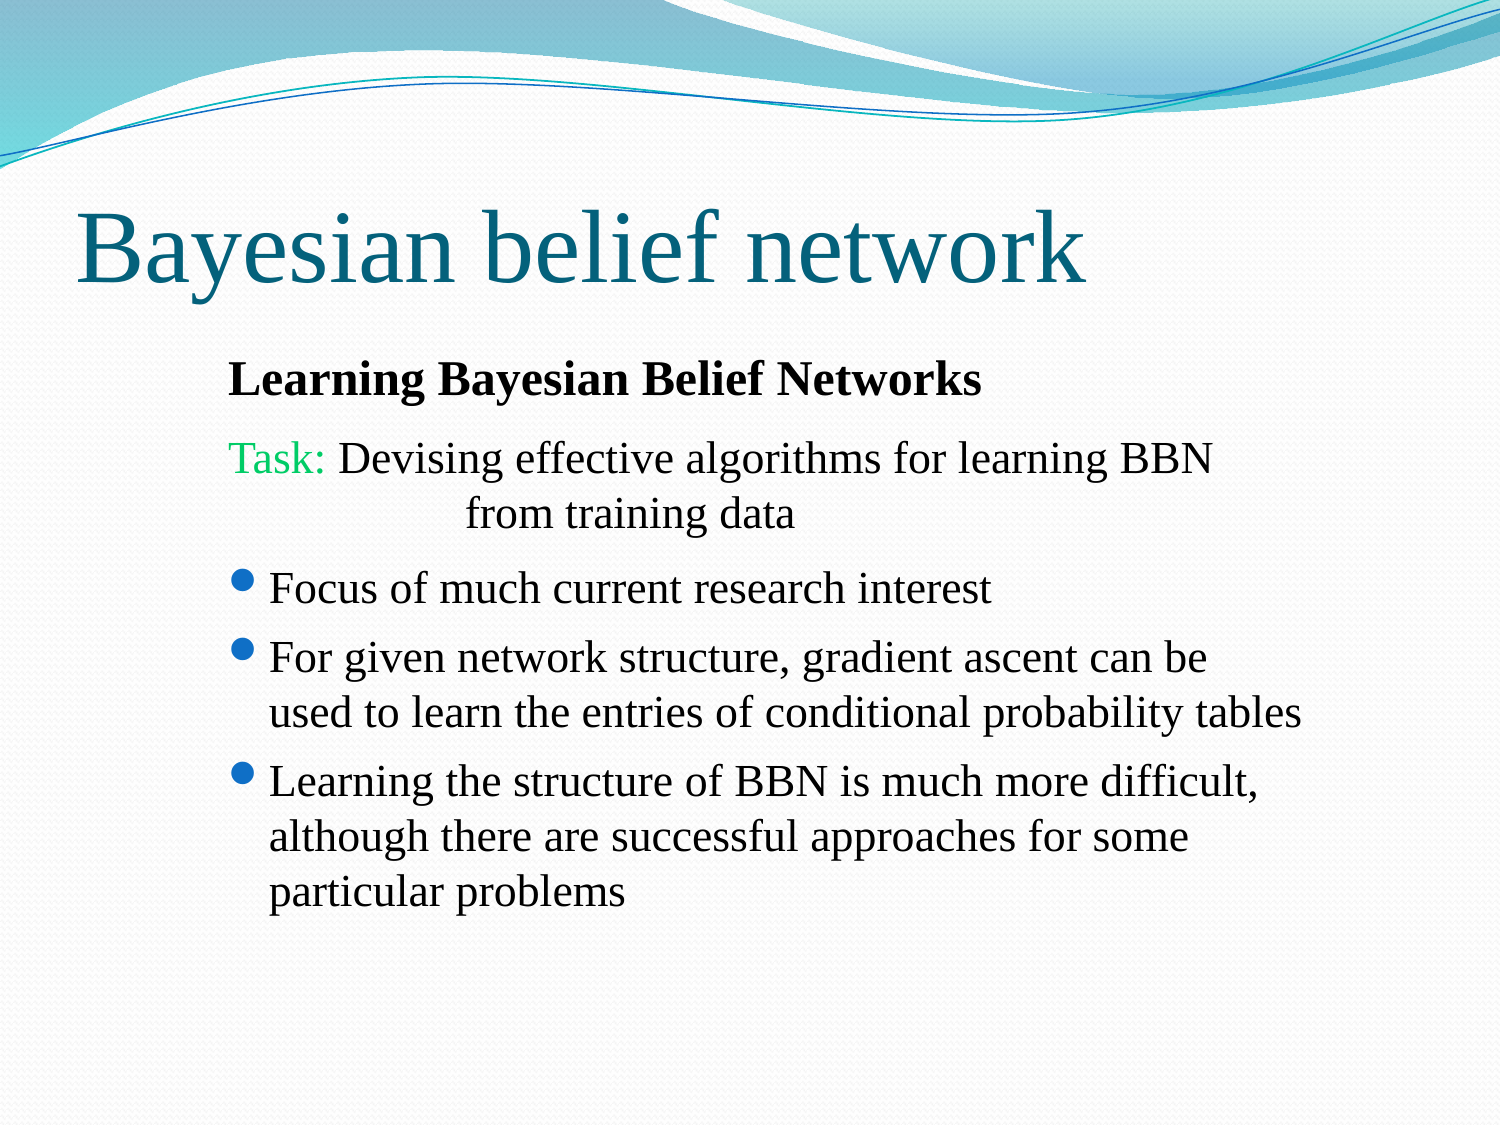

# Bayesian belief network
Learning Bayesian Belief Networks
Task: Devising effective algorithms for learning BBN
		    from training data
Focus of much current research interest
For given network structure, gradient ascent can be
	used to learn the entries of conditional probability tables
Learning the structure of BBN is much more difficult,
	although there are successful approaches for some
	particular problems